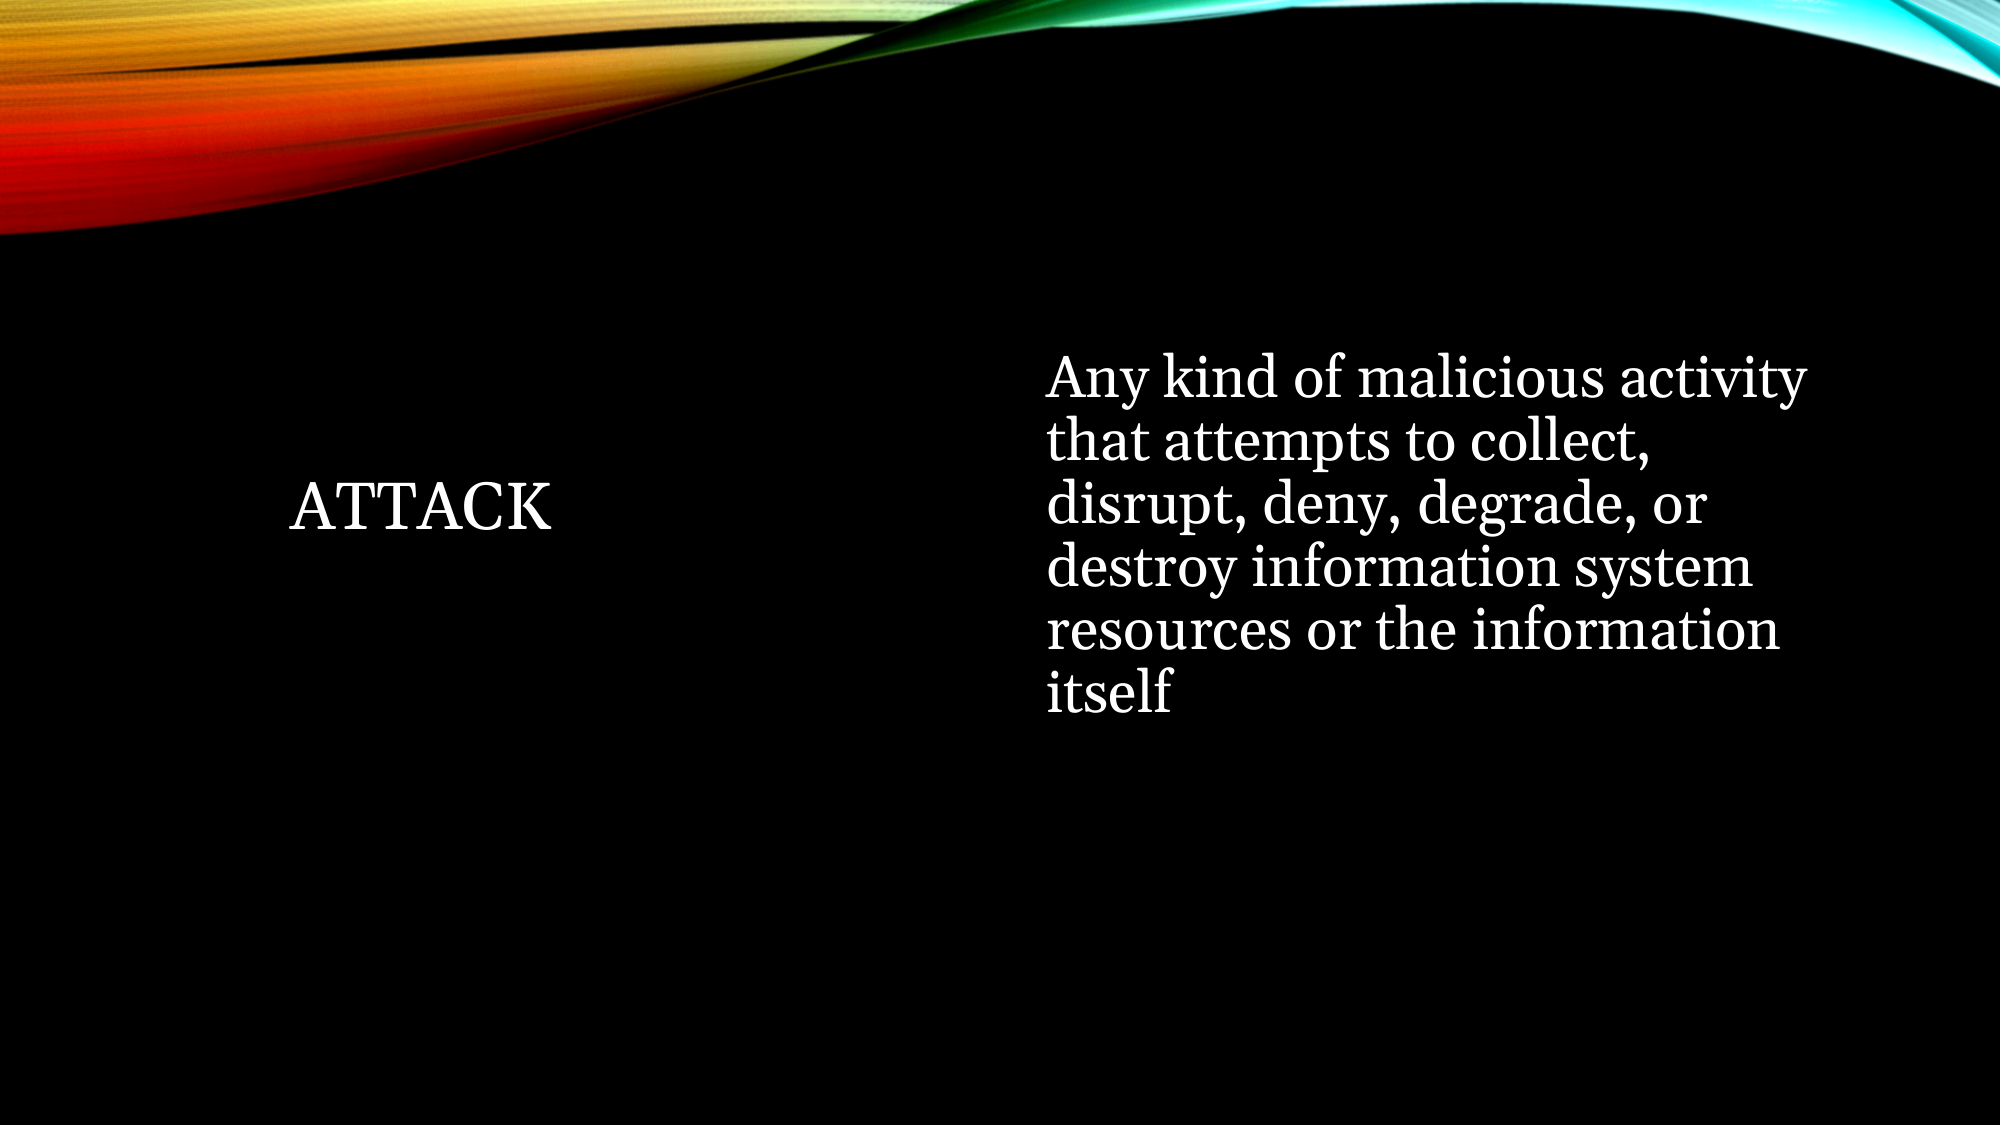

Any kind of malicious activity that attempts to collect, disrupt, deny, degrade, or destroy information system resources or the information itself

# attack